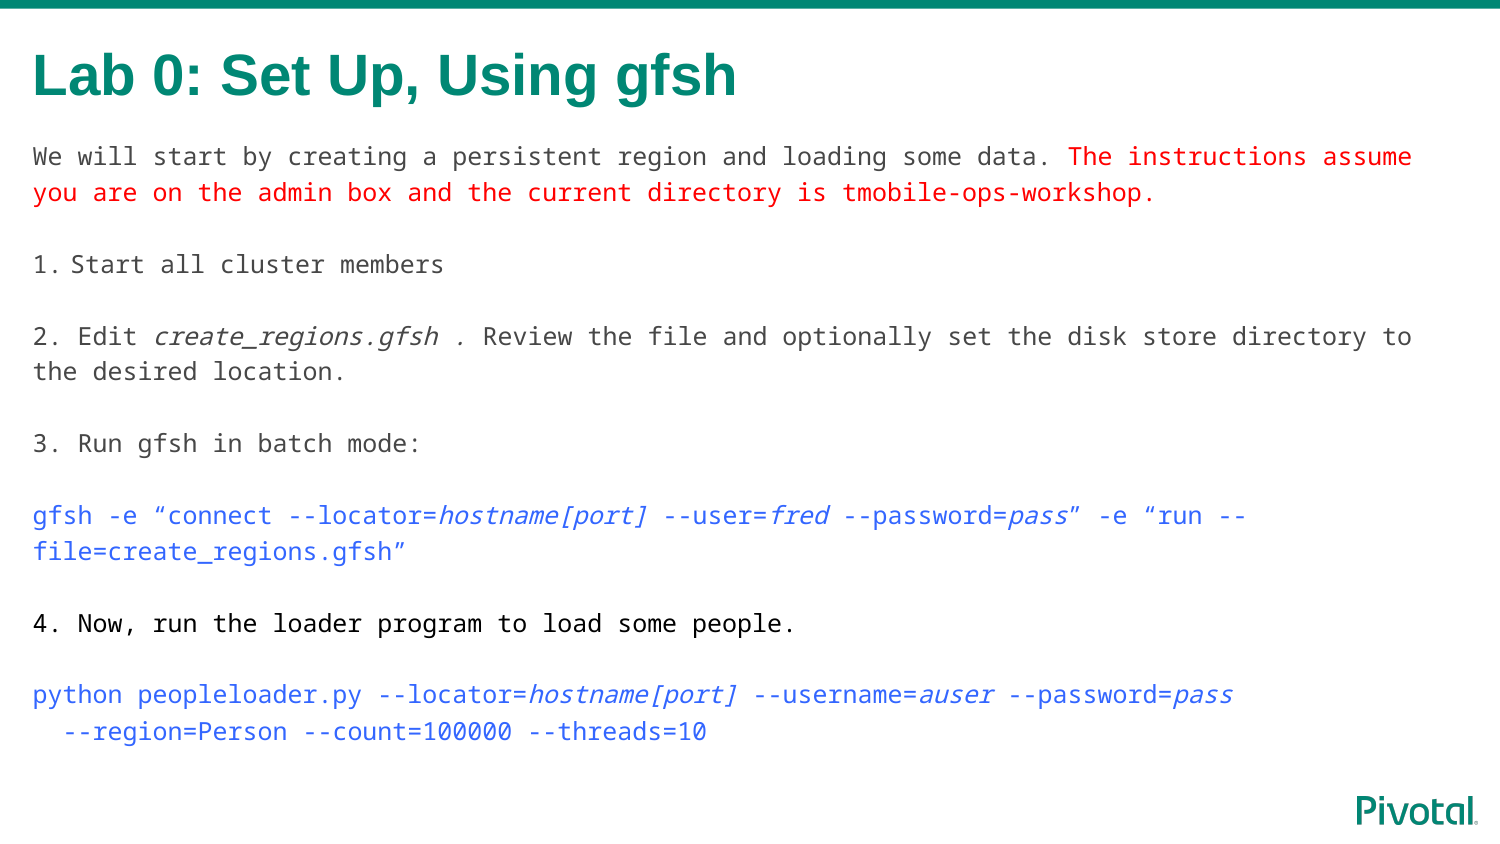

# Lab 0: Set Up, Using gfsh
We will start by creating a persistent region and loading some data. The instructions assume you are on the admin box and the current directory is tmobile-ops-workshop.

Start all cluster members

2. Edit create_regions.gfsh . Review the file and optionally set the disk store directory to the desired location.

3. Run gfsh in batch mode:

gfsh -e “connect --locator=hostname[port] --user=fred --password=pass” -e “run --file=create_regions.gfsh”

4. Now, run the loader program to load some people.

python peopleloader.py --locator=hostname[port] --username=auser --password=pass
  --region=Person --count=100000 --threads=10